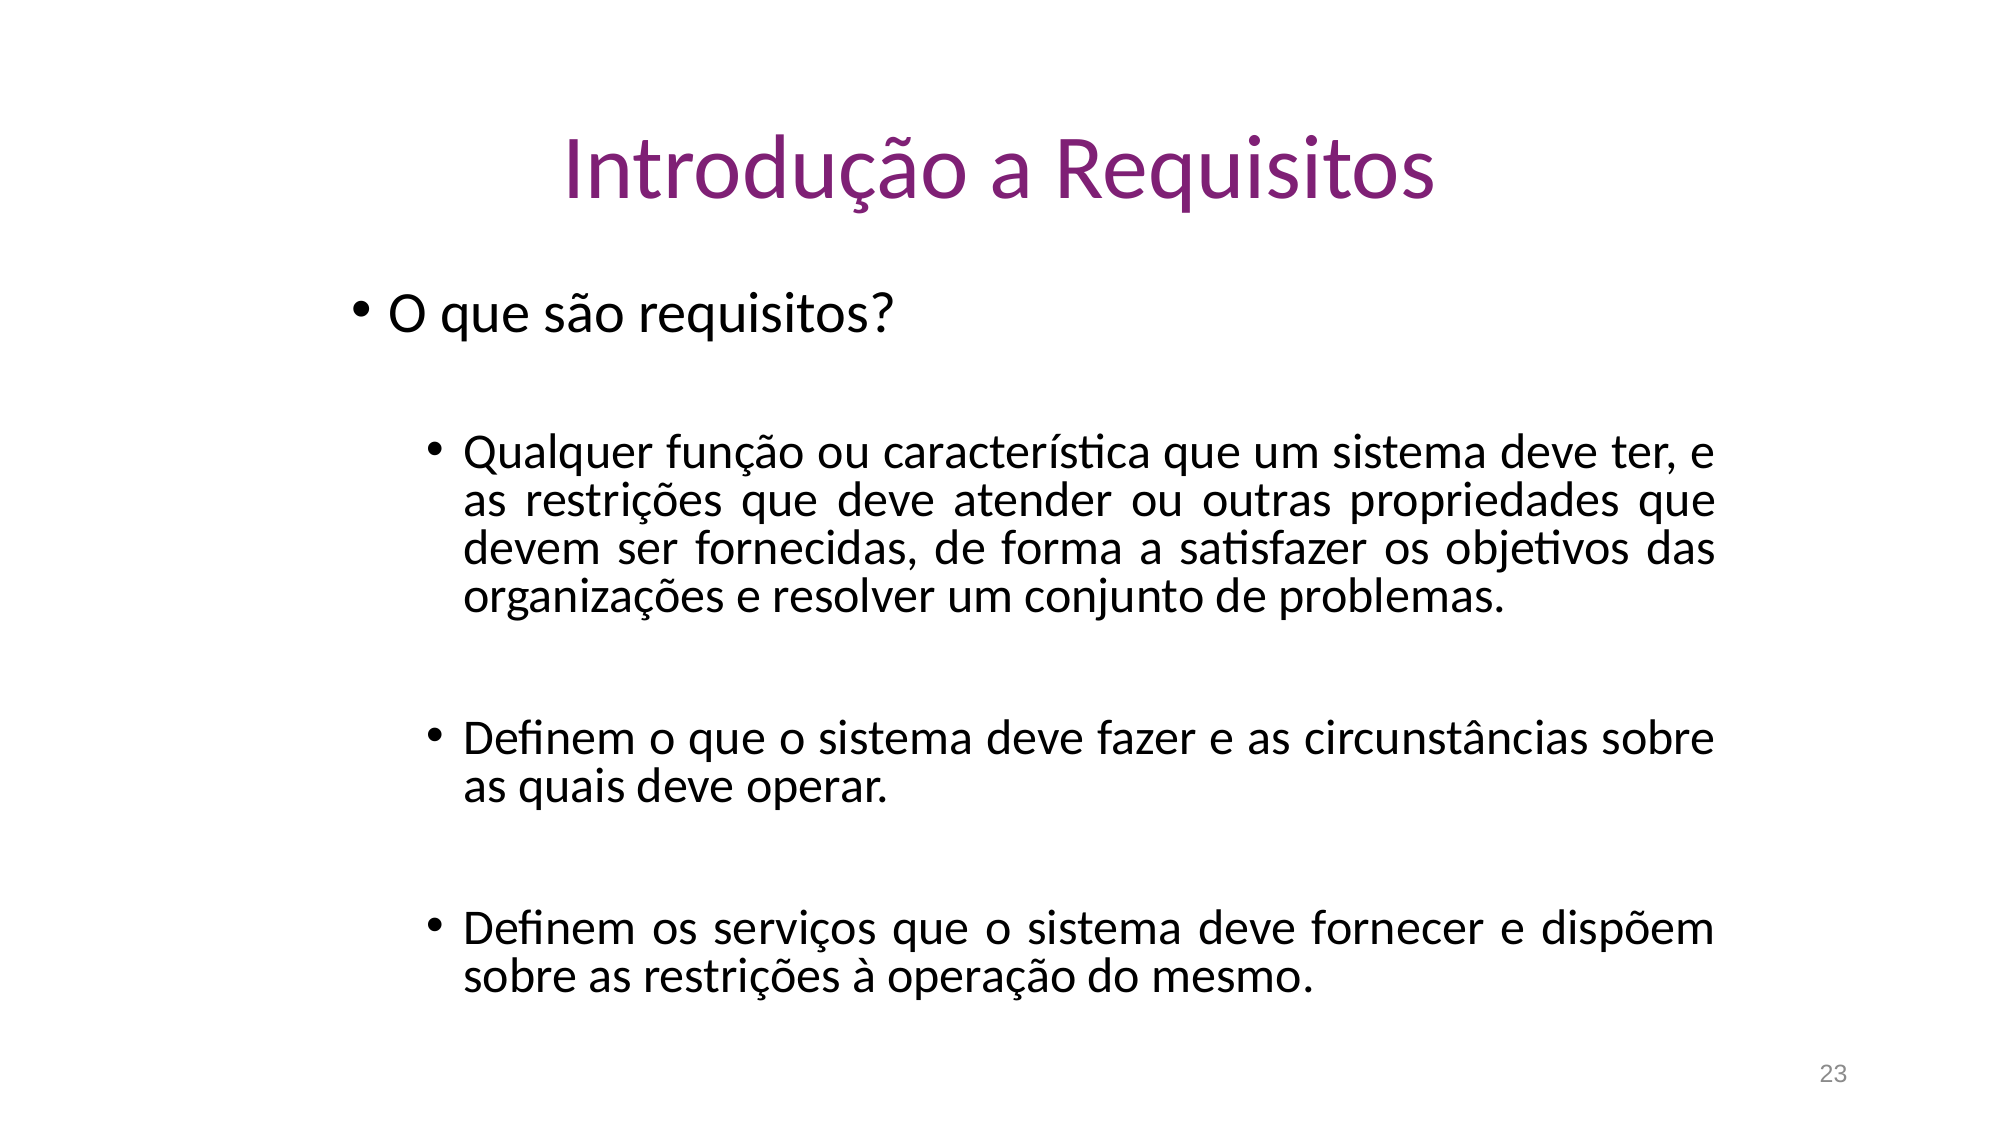

# Introdução a Requisitos
O que são requisitos?

Qualquer função ou característica que um sistema deve ter, e as restrições que deve atender ou outras propriedades que devem ser fornecidas, de forma a satisfazer os objetivos das organizações e resolver um conjunto de problemas.

Definem o que o sistema deve fazer e as circunstâncias sobre as quais deve operar.

Definem os serviços que o sistema deve fornecer e dispõem sobre as restrições à operação do mesmo.
23